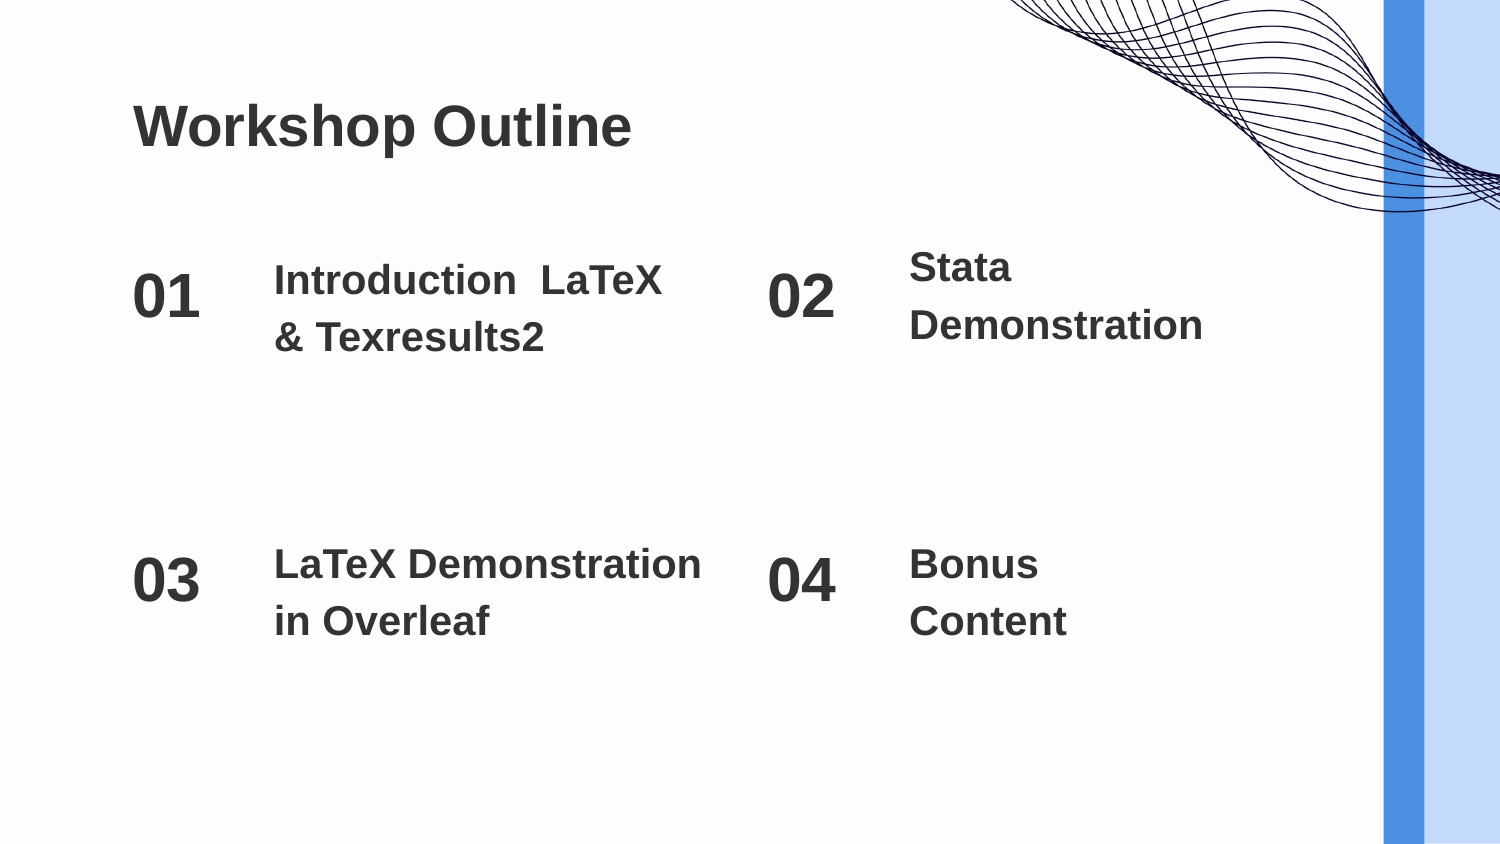

# Workshop Outline
Stata
Demonstration
01
Introduction  LaTeX
& Texresults2
02
LaTeX Demonstration in Overleaf
Bonus
Content
03
04